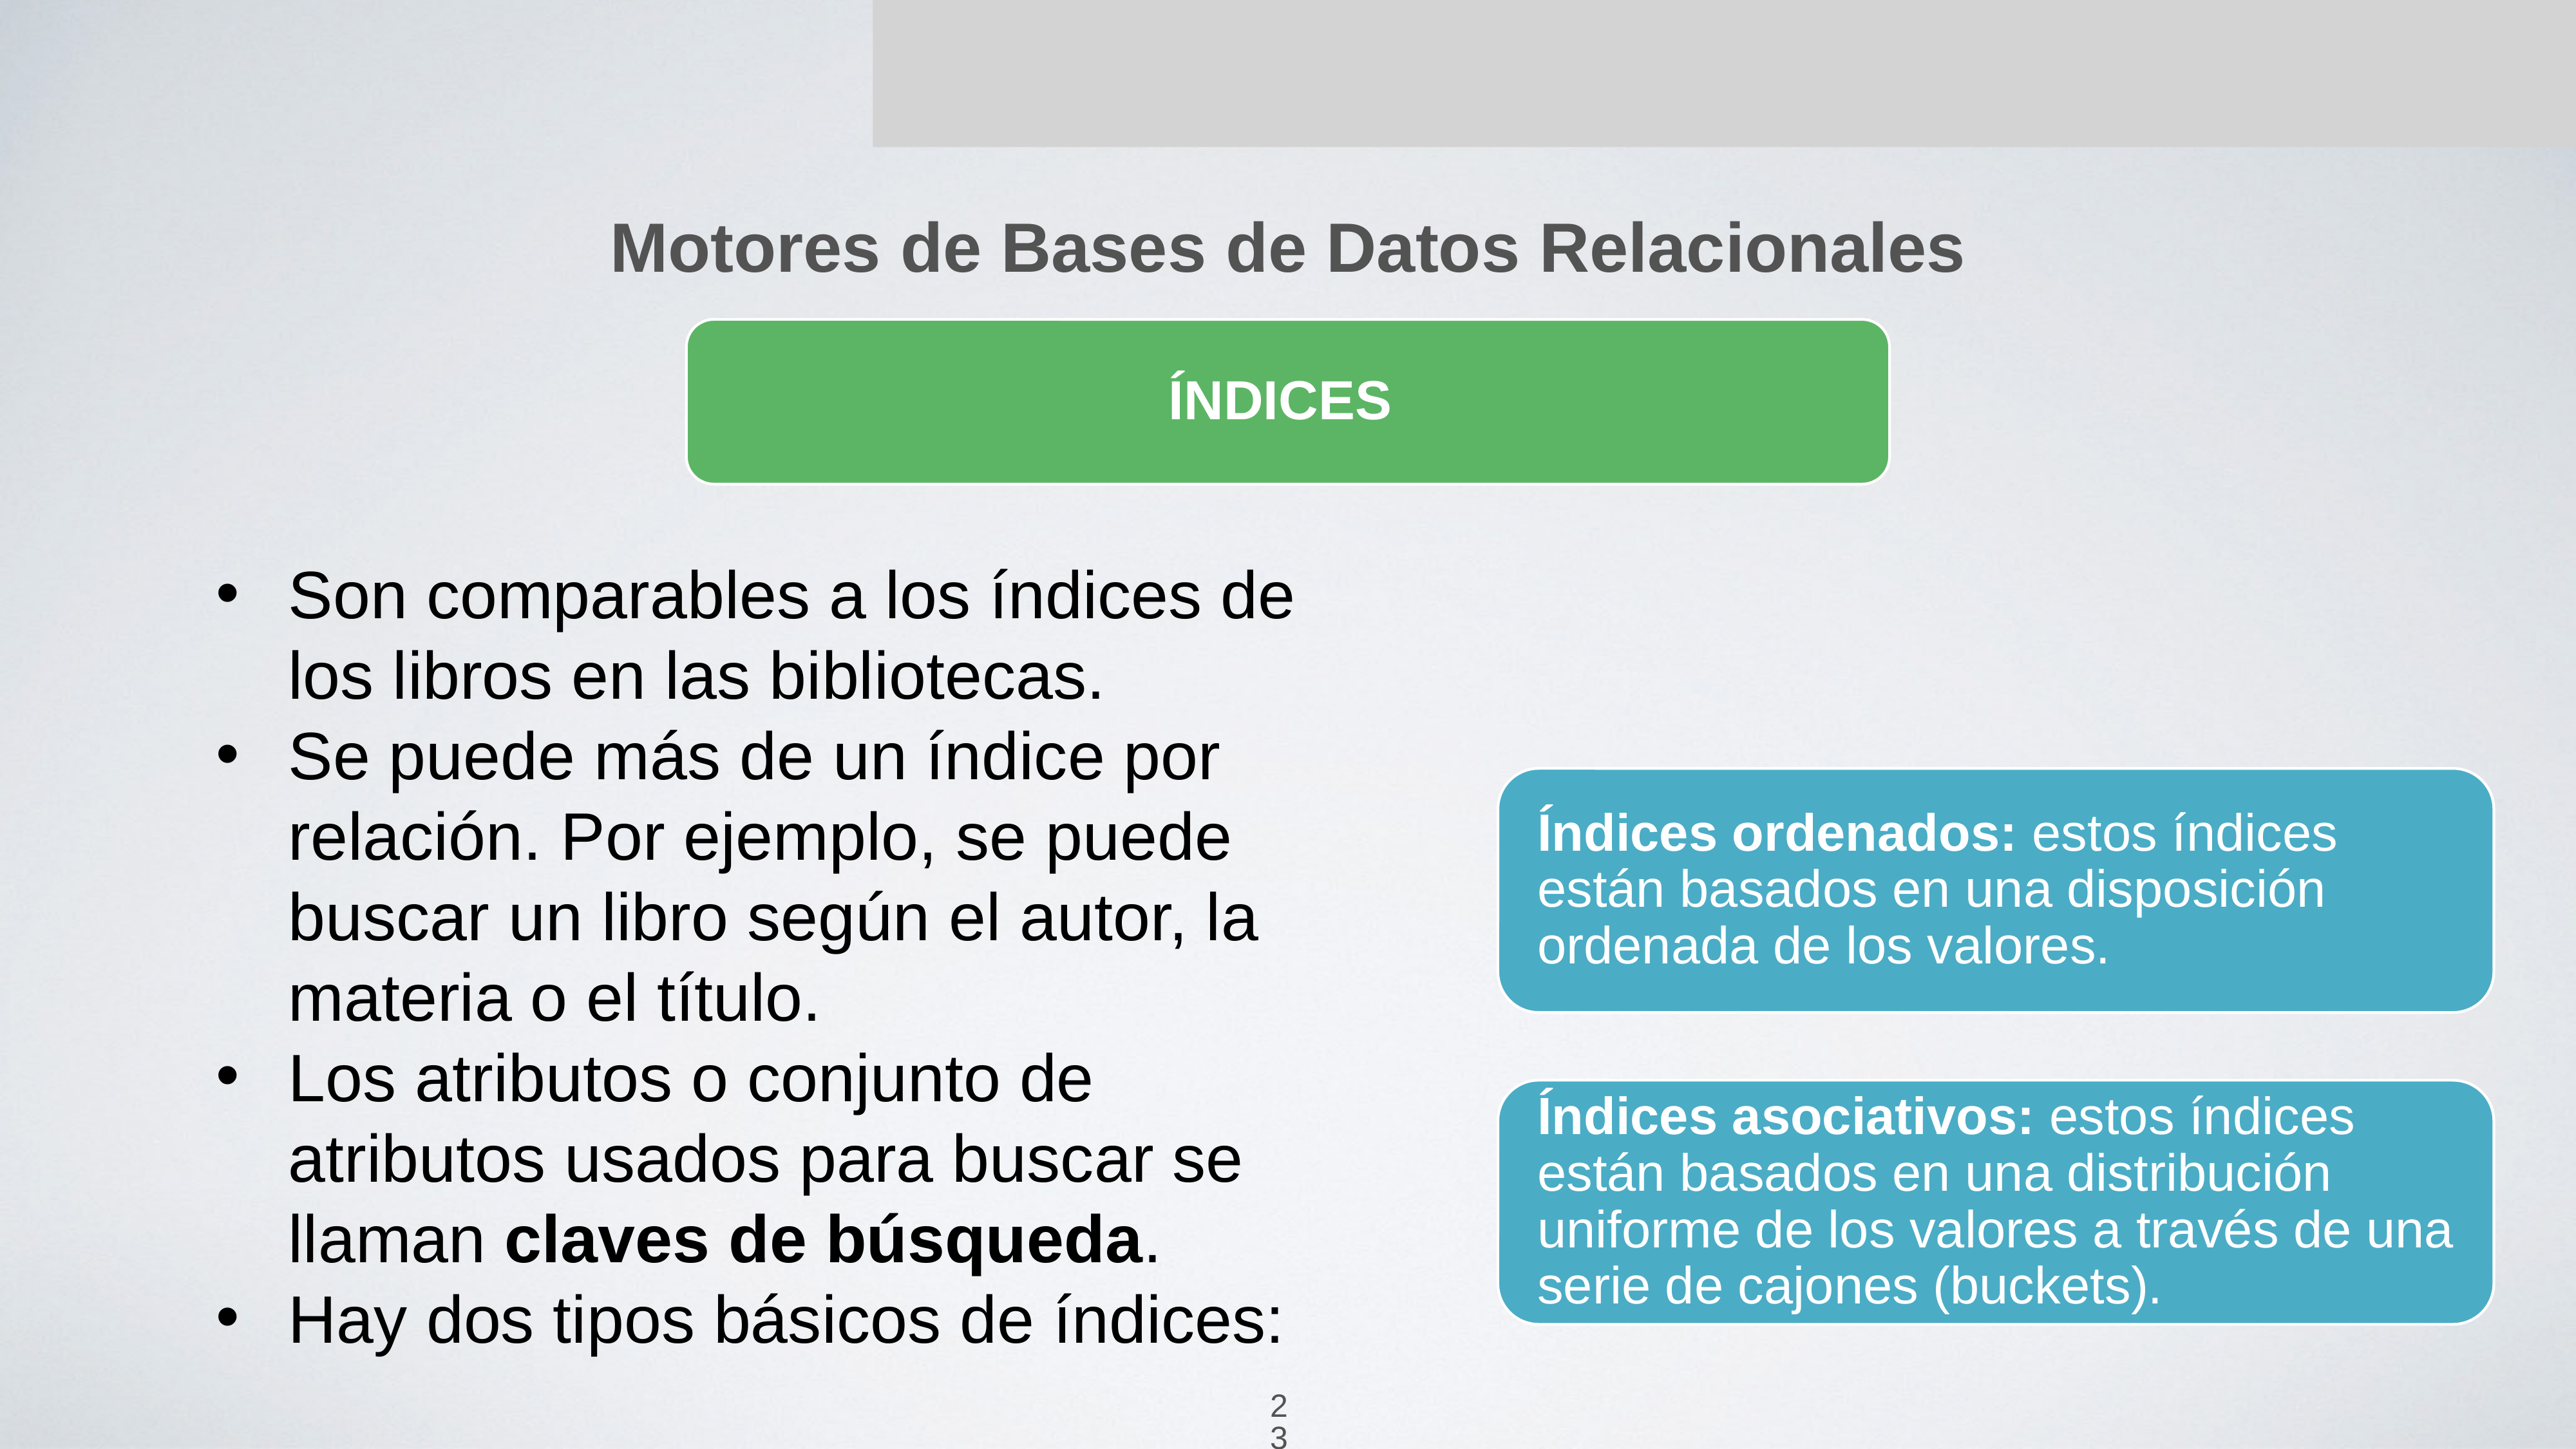

Motores de Bases de Datos Relacionales

ÍNDICES
Son comparables a los índices de los libros en las bibliotecas.
Se puede más de un índice por relación. Por ejemplo, se puede buscar un libro según el autor, la materia o el título.
Los atributos o conjunto de atributos usados para buscar se llaman claves de búsqueda.
Hay dos tipos básicos de índices:

Índices ordenados: estos índices están basados en una disposición ordenada de los valores.
Índices asociativos: estos índices están basados en una distribución uniforme de los valores a través de una serie de cajones (buckets).
23